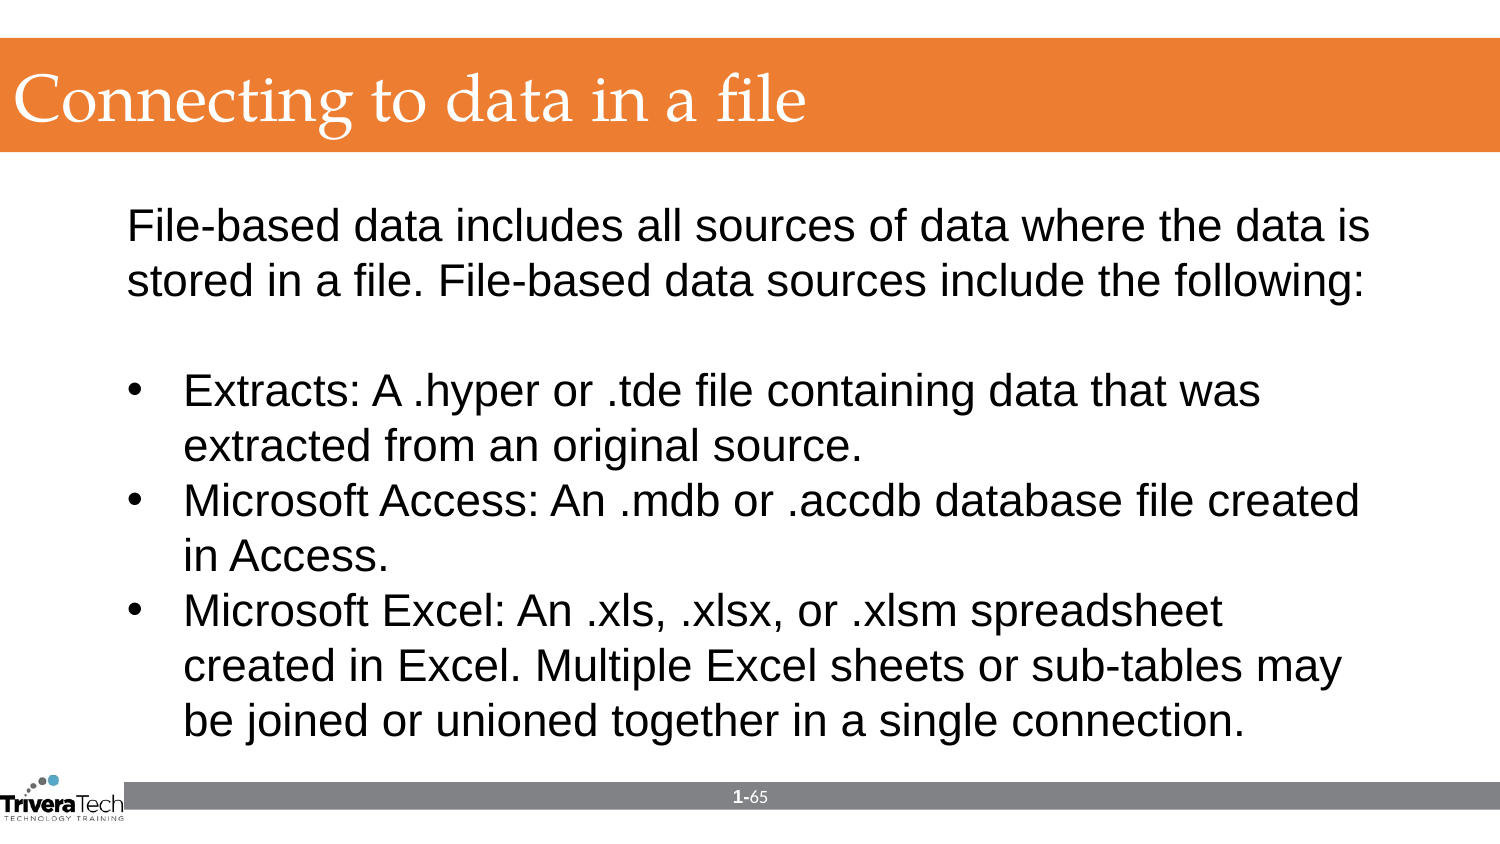

Connecting to data in a file
File-based data includes all sources of data where the data is stored in a file. File-based data sources include the following:

Extracts: A .hyper or .tde file containing data that was extracted from an original source.
Microsoft Access: An .mdb or .accdb database file created in Access.
Microsoft Excel: An .xls, .xlsx, or .xlsm spreadsheet created in Excel. Multiple Excel sheets or sub-tables may be joined or unioned together in a single connection.
1-65